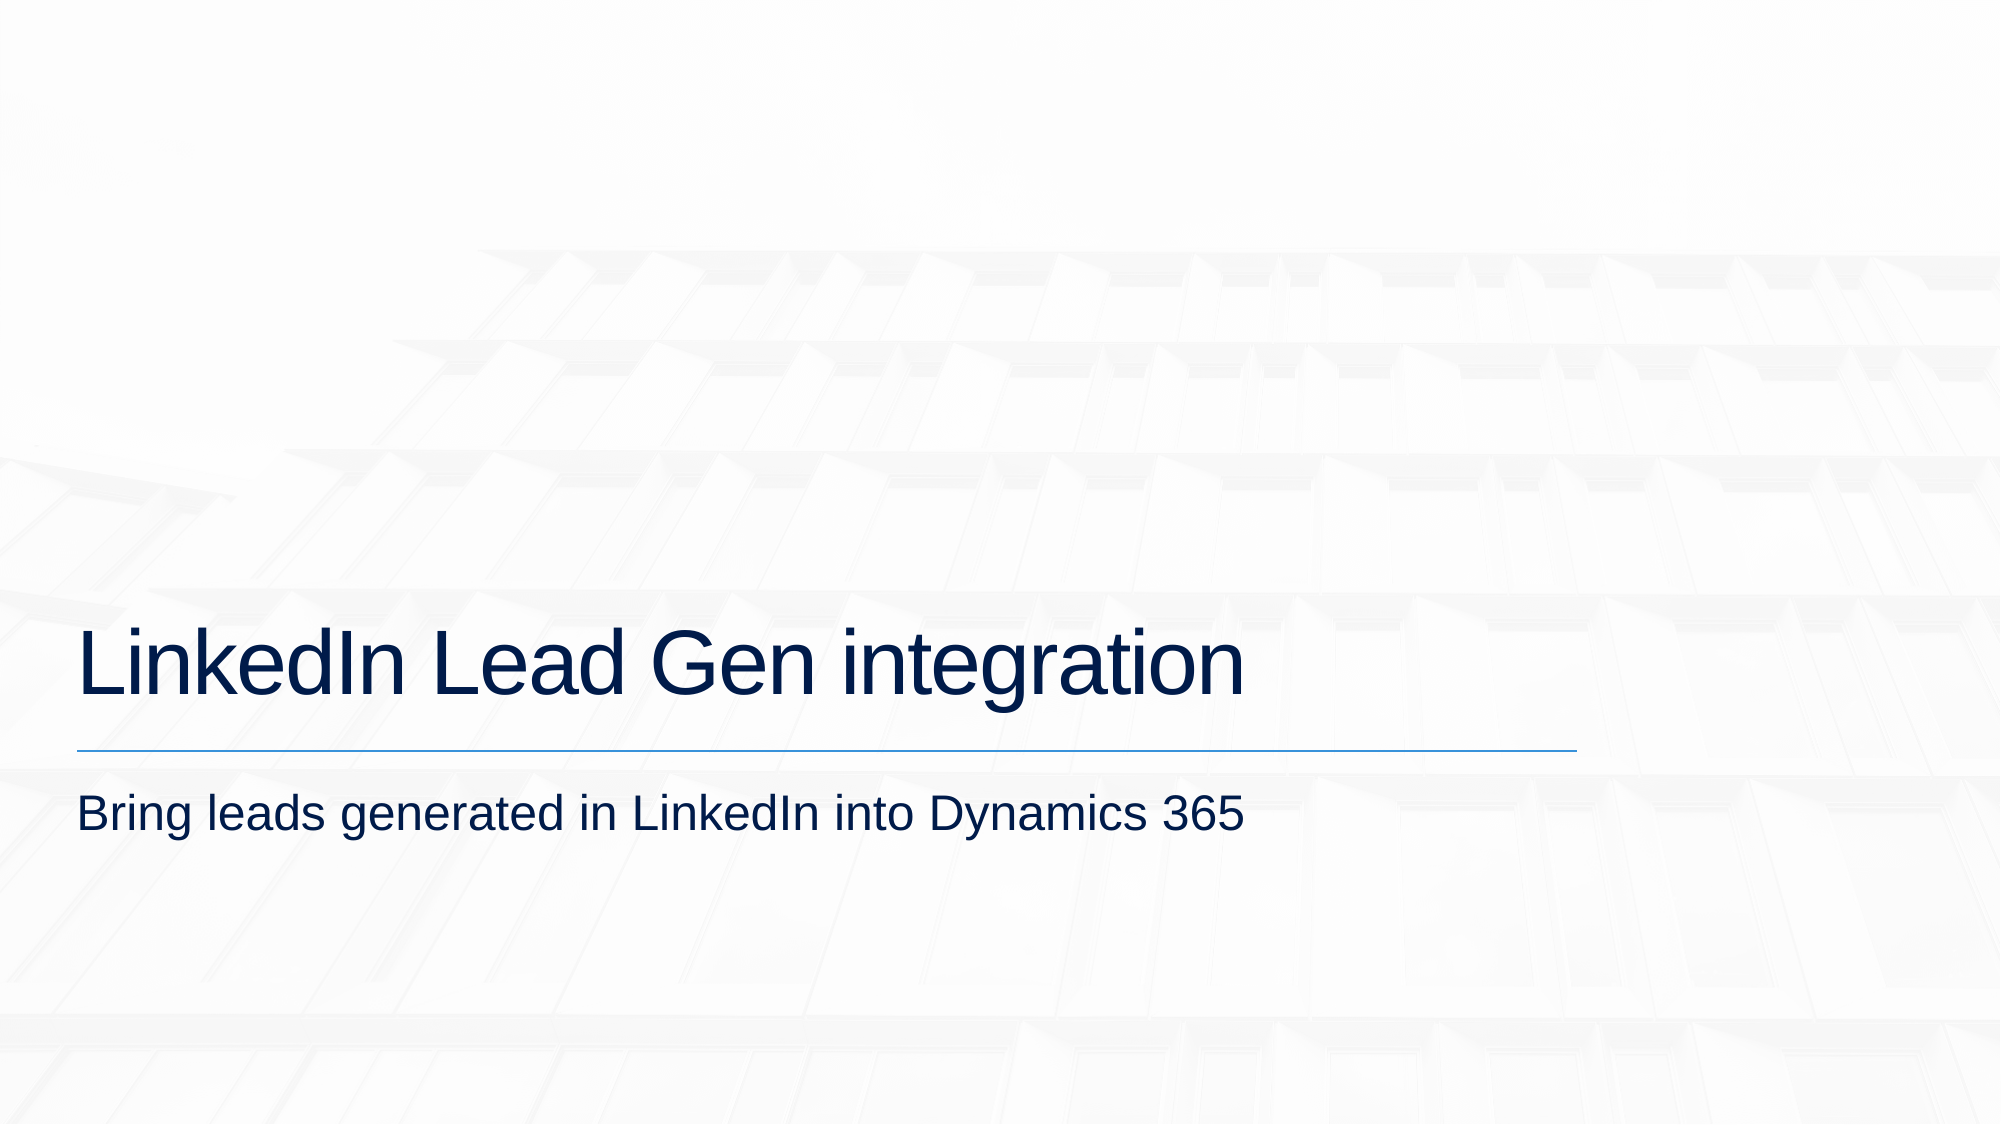

# LinkedIn Lead Gen integration
Bring leads generated in LinkedIn into Dynamics 365